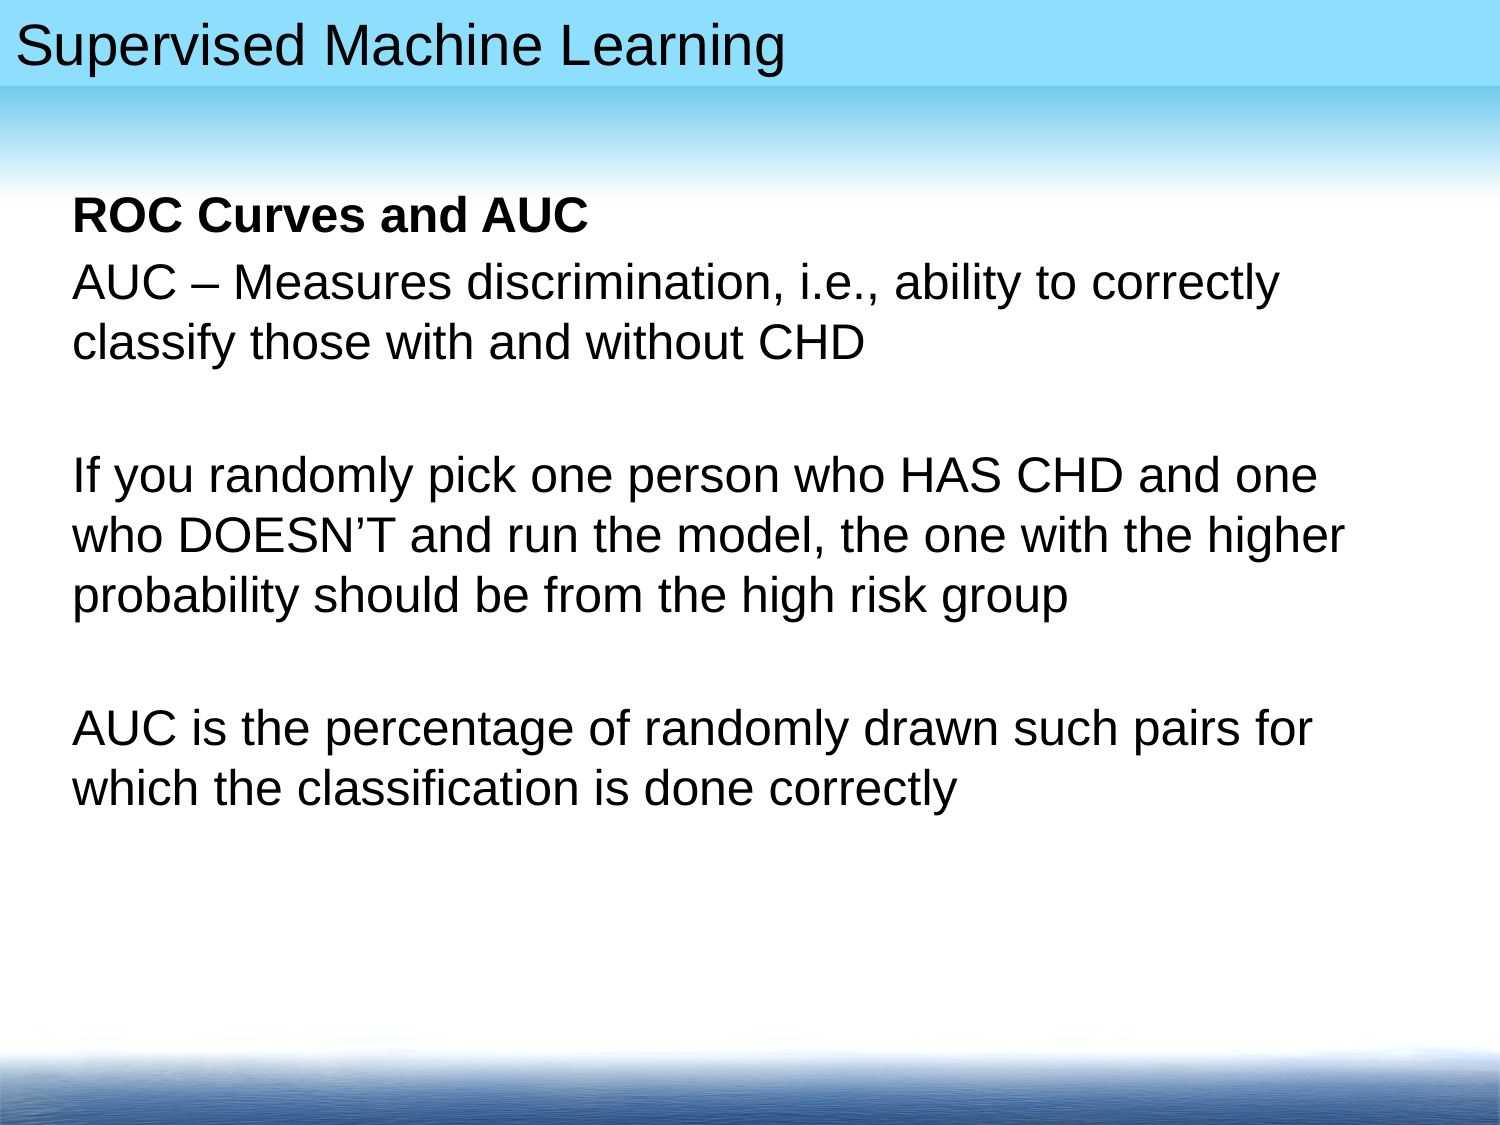

ROC Curves and AUC
AUC – Measures discrimination, i.e., ability to correctly classify those with and without CHD

If you randomly pick one person who HAS CHD and one who DOESN’T and run the model, the one with the higher probability should be from the high risk group

AUC is the percentage of randomly drawn such pairs for which the classification is done correctly